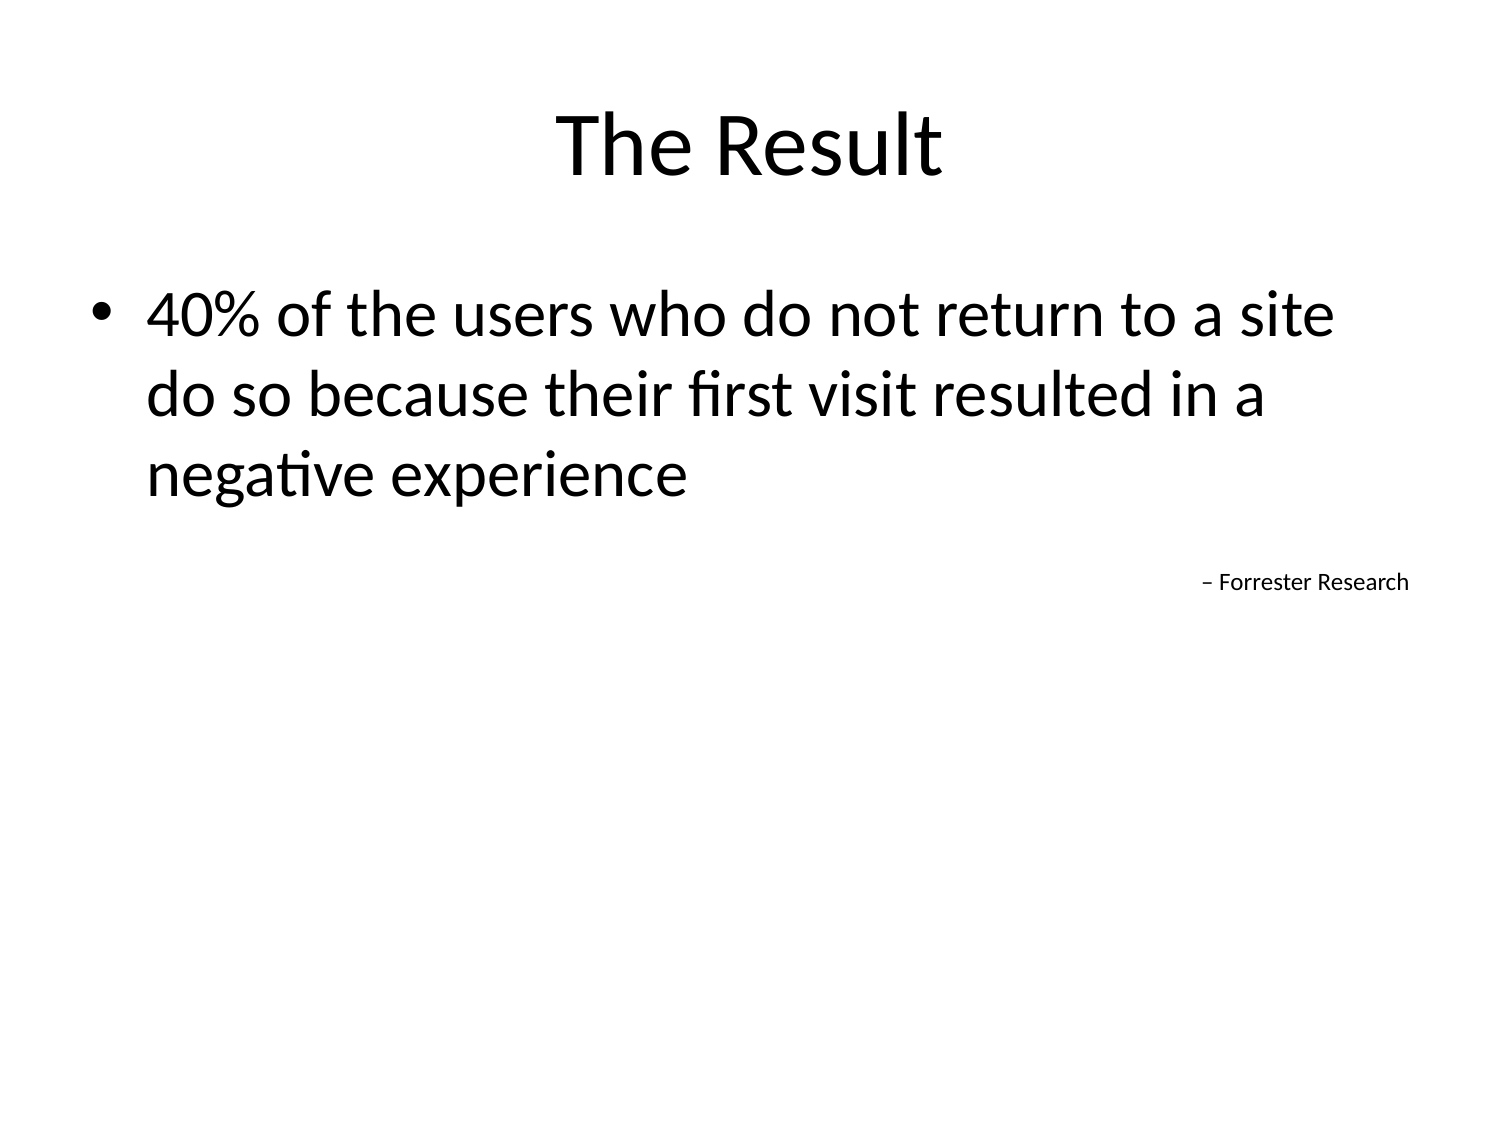

# The Result
40% of the users who do not return to a site do so because their first visit resulted in a negative experience
 – Forrester Research